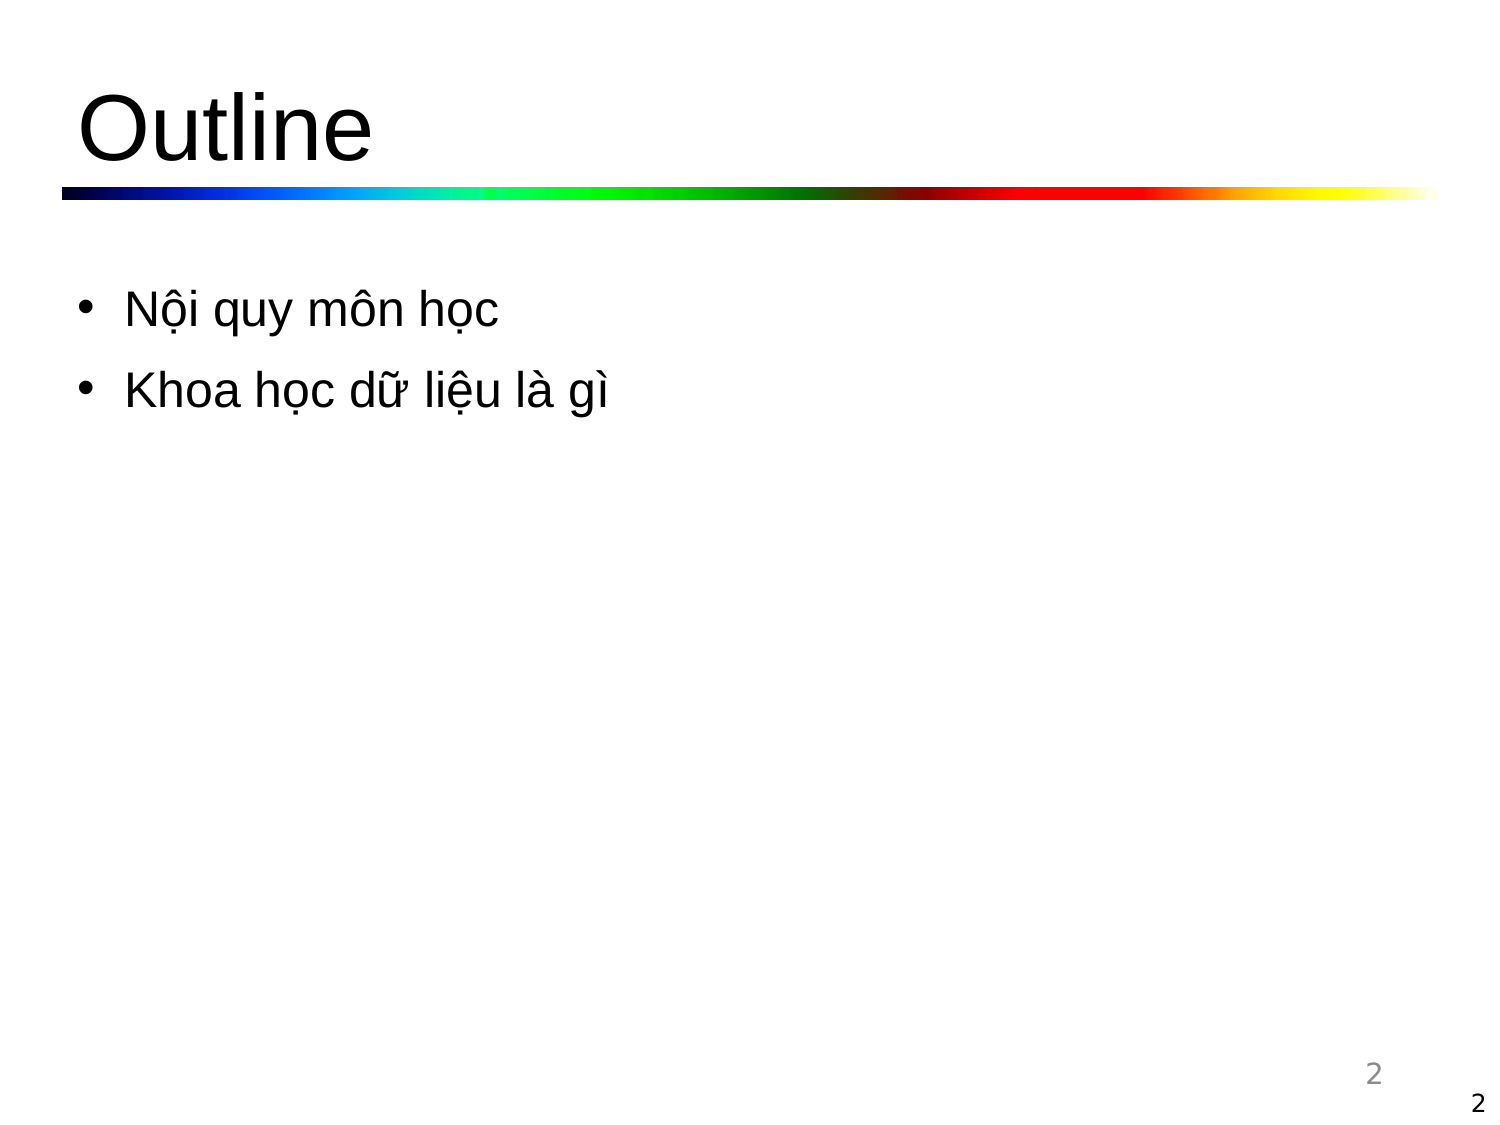

# Outline
Nội quy môn học
Khoa học dữ liệu là gì
2
2